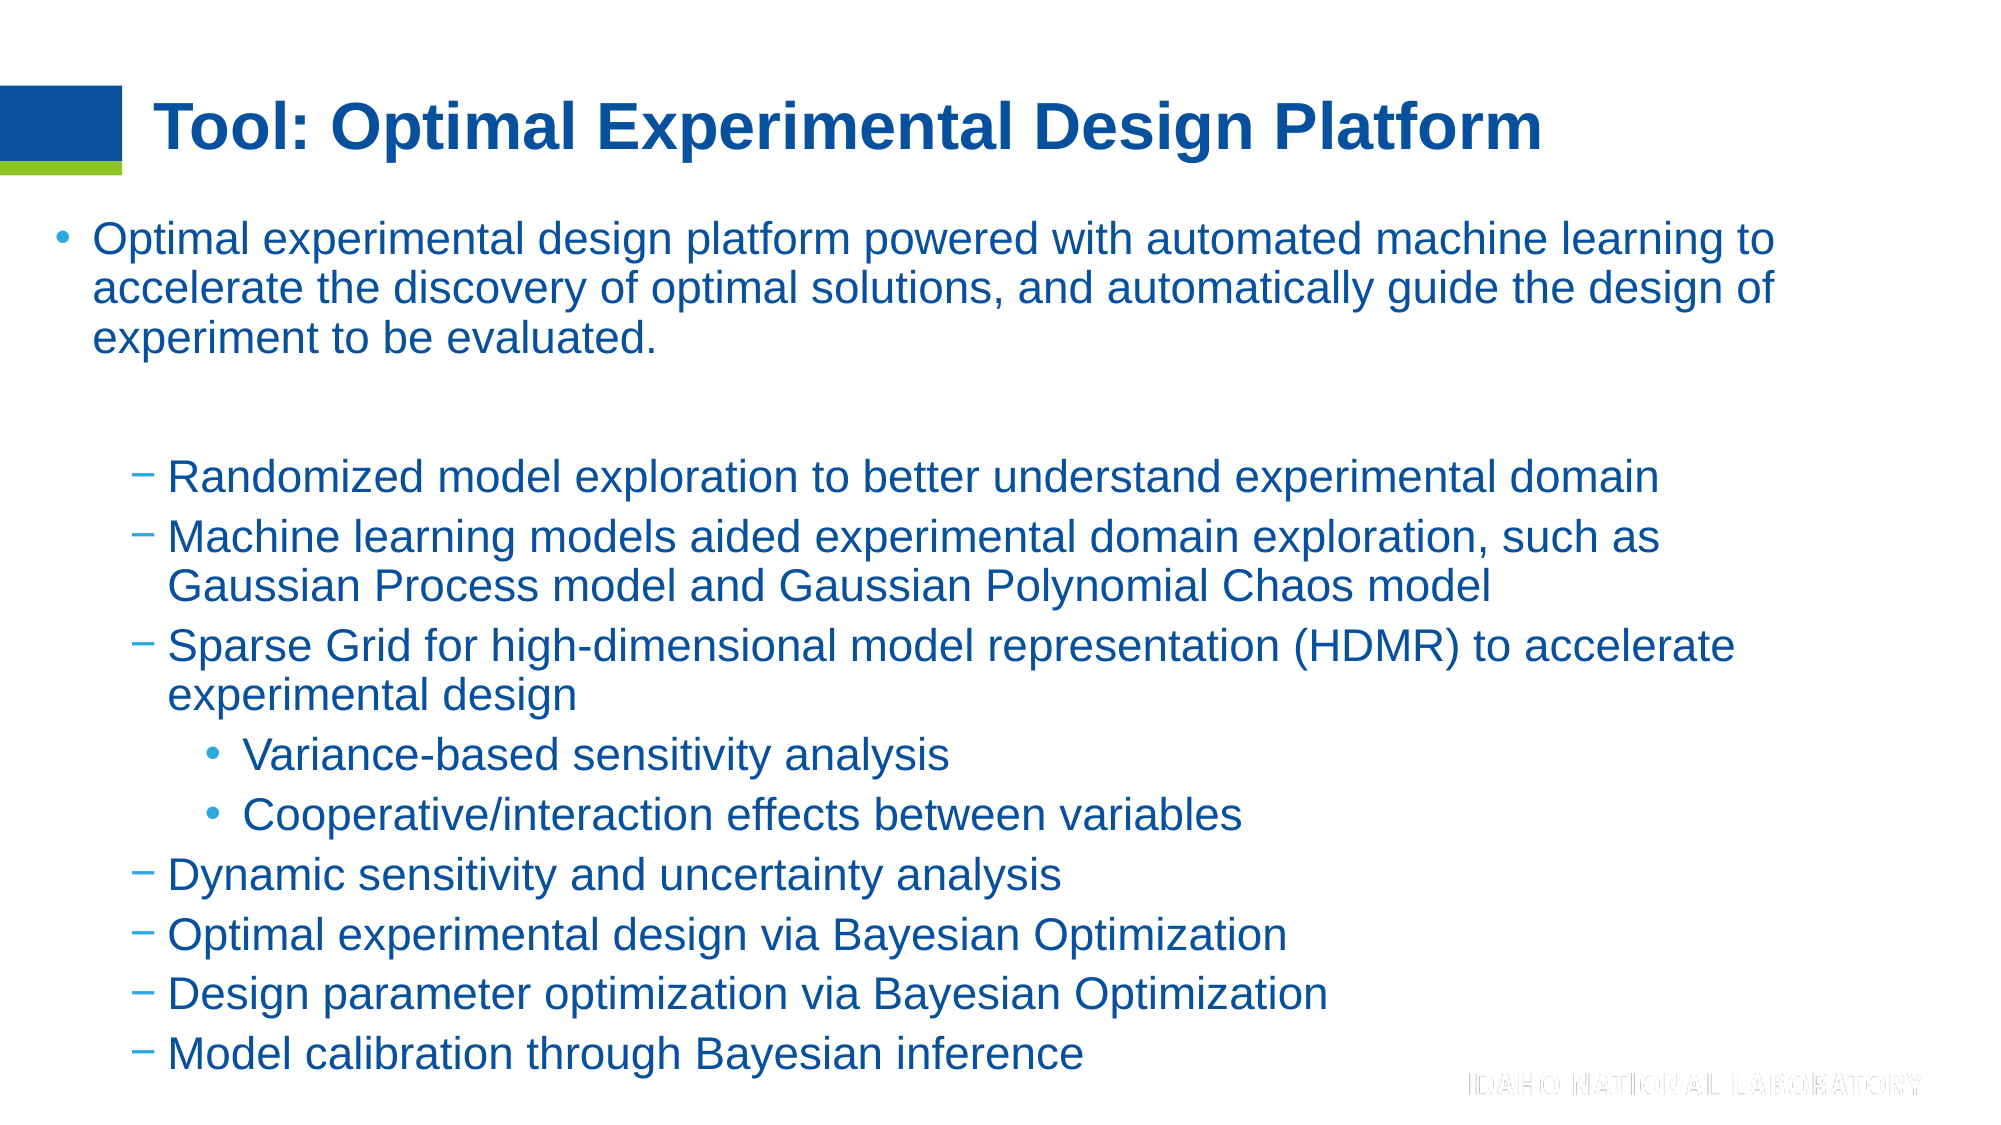

# Tool: Optimal Experimental Design Platform
Optimal experimental design platform powered with automated machine learning to accelerate the discovery of optimal solutions, and automatically guide the design of experiment to be evaluated.

Randomized model exploration to better understand experimental domain
Machine learning models aided experimental domain exploration, such as Gaussian Process model and Gaussian Polynomial Chaos model
Sparse Grid for high-dimensional model representation (HDMR) to accelerate experimental design
Variance-based sensitivity analysis
Cooperative/interaction effects between variables
Dynamic sensitivity and uncertainty analysis
Optimal experimental design via Bayesian Optimization
Design parameter optimization via Bayesian Optimization
Model calibration through Bayesian inference